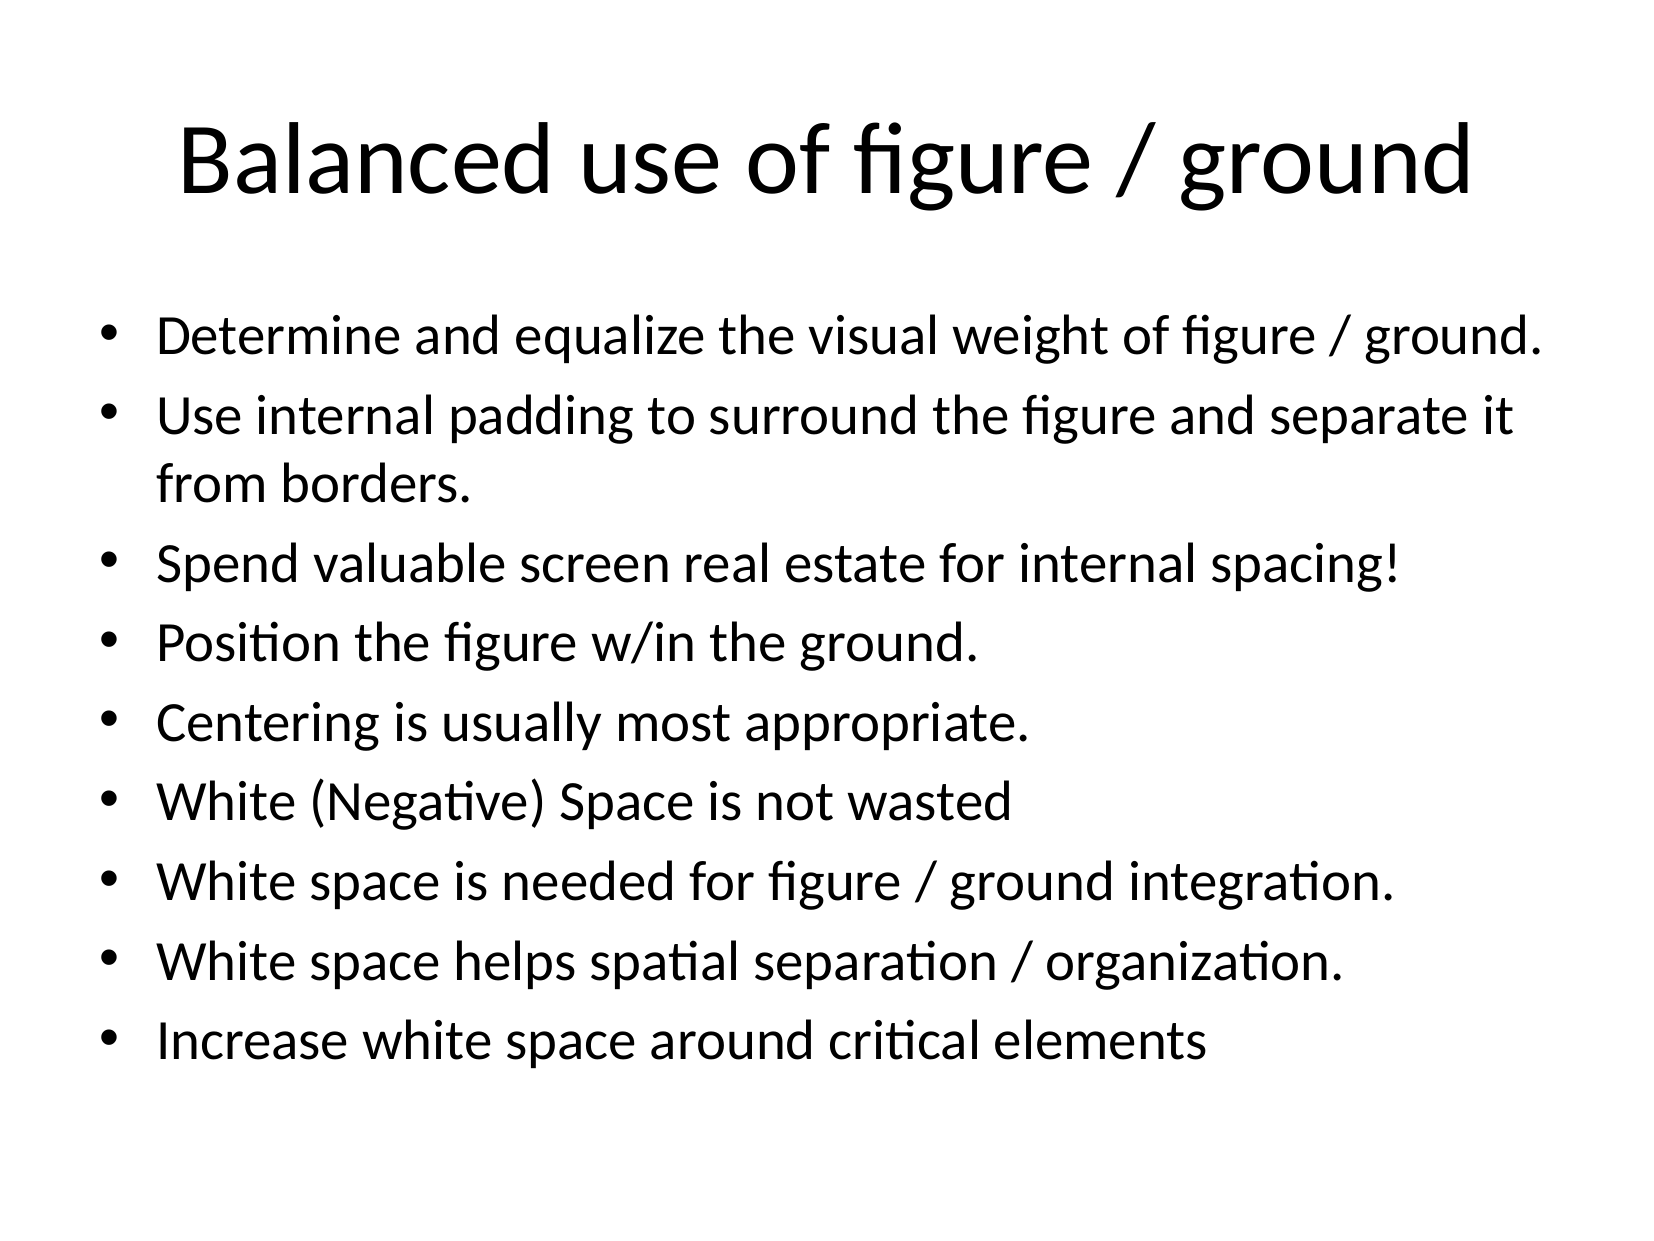

# Balanced use of figure / ground
Determine and equalize the visual weight of figure / ground.
Use internal padding to surround the figure and separate it from borders.
Spend valuable screen real estate for internal spacing!
Position the figure w/in the ground.
Centering is usually most appropriate.
White (Negative) Space is not wasted
White space is needed for figure / ground integration.
White space helps spatial separation / organization.
Increase white space around critical elements